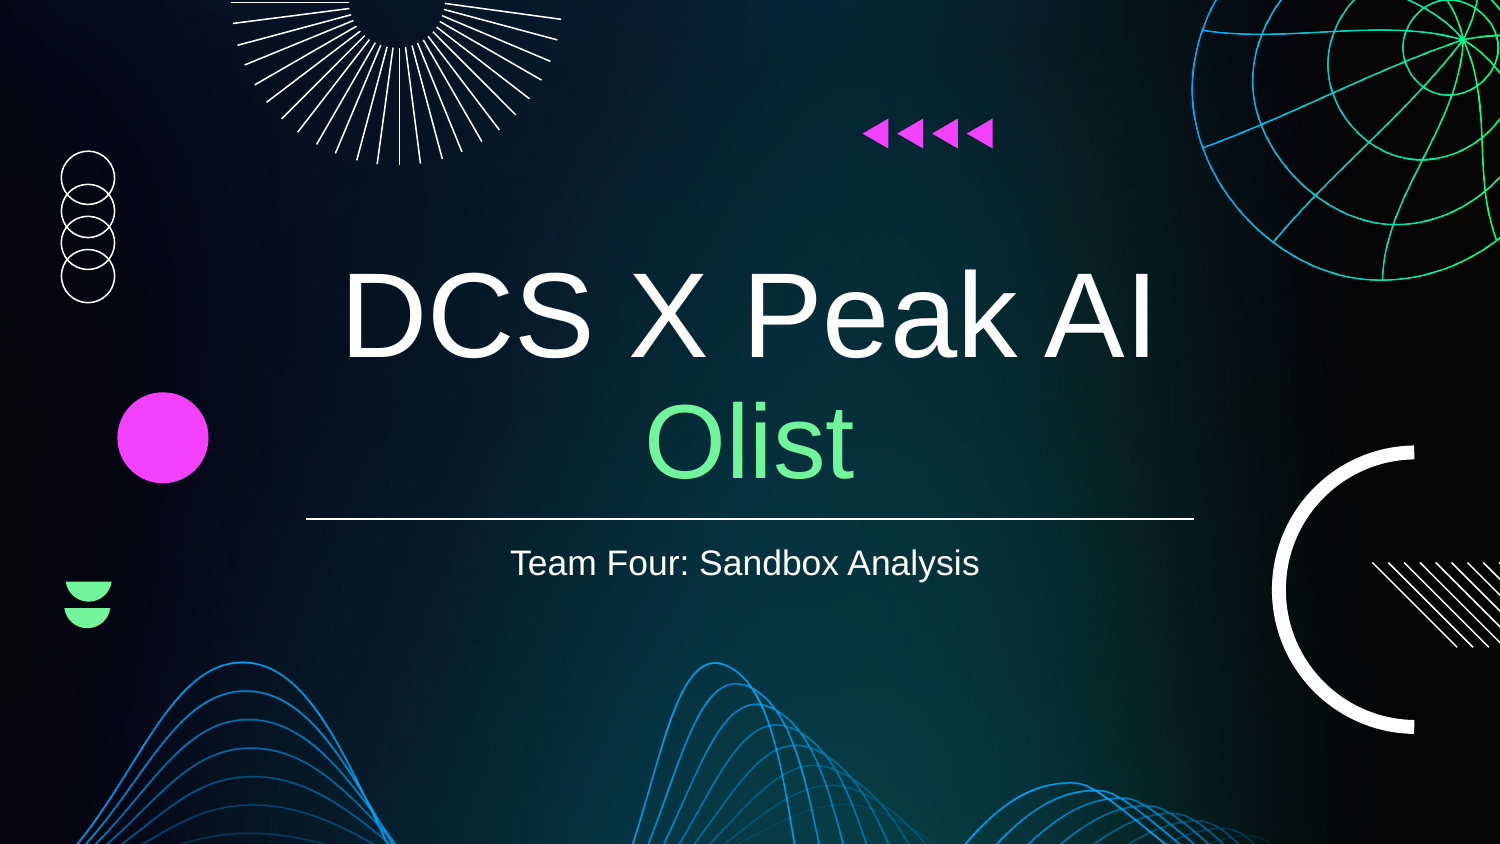

# DCS X Peak AI
Olist

Team Four: Sandbox Analysis